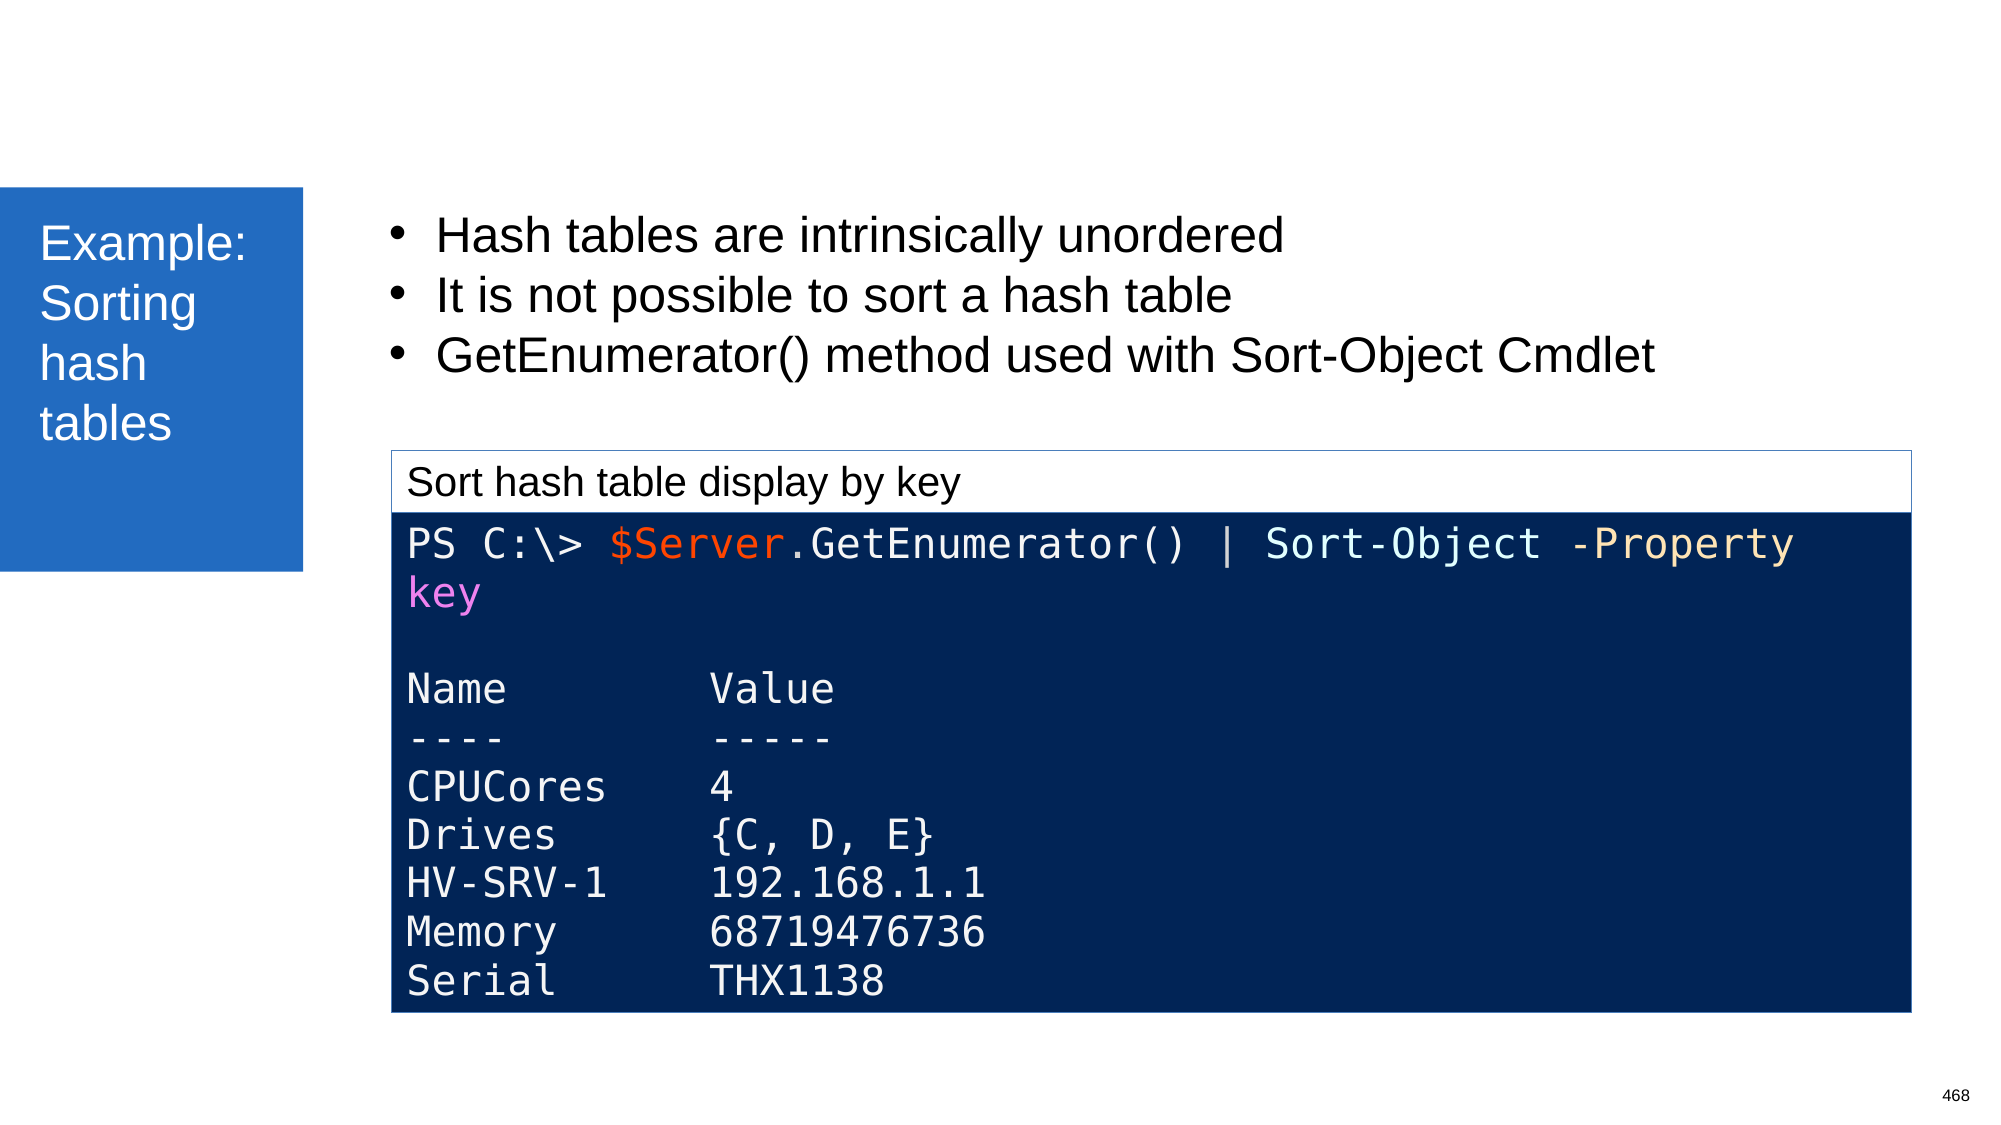

Example:
Sorting hash tables
Hash tables are intrinsically unordered
It is not possible to sort a hash table
GetEnumerator() method used with Sort-Object Cmdlet
| Sort hash table display by key |
| --- |
| PS C:\> $Server.GetEnumerator() | Sort-Object -Property key Name Value ---- ----- CPUCores 4 Drives {C, D, E} HV-SRV-1 192.168.1.1 Memory 68719476736 Serial THX1138 |
468